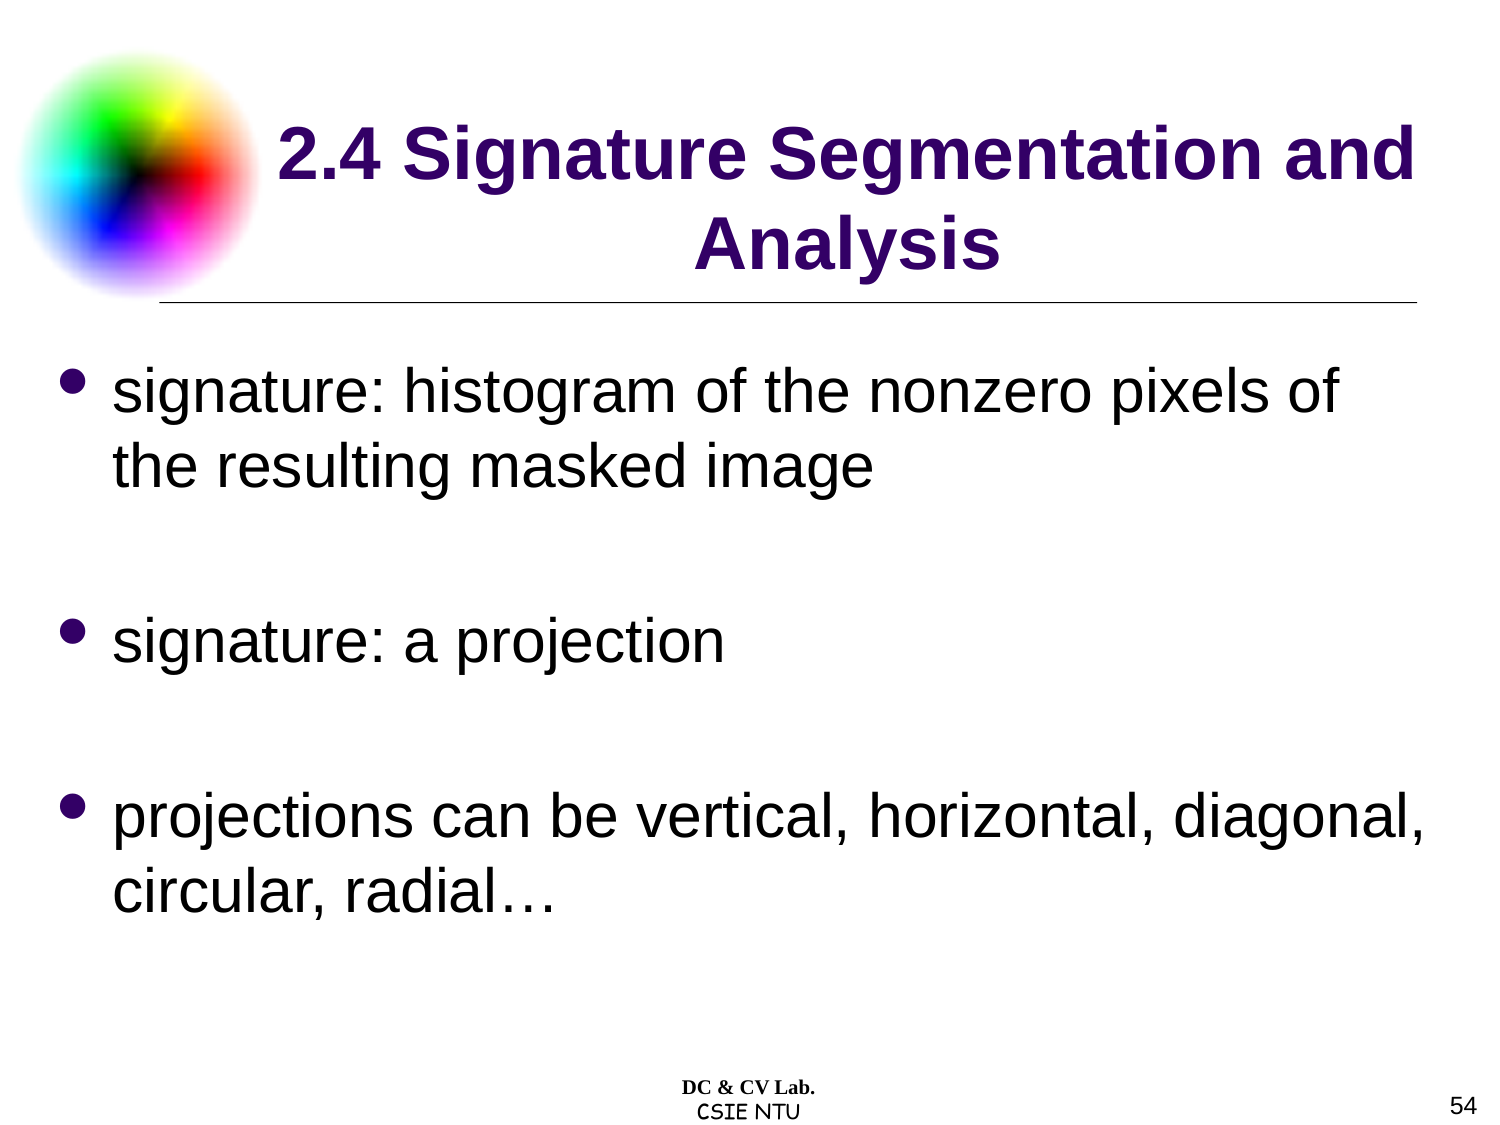

2.4 Signature Segmentation and Analysis
signature: histogram of the nonzero pixels of the resulting masked image

signature: a projection

projections can be vertical, horizontal, diagonal, circular, radial…
DC & CV Lab.
CSIE NTU
54